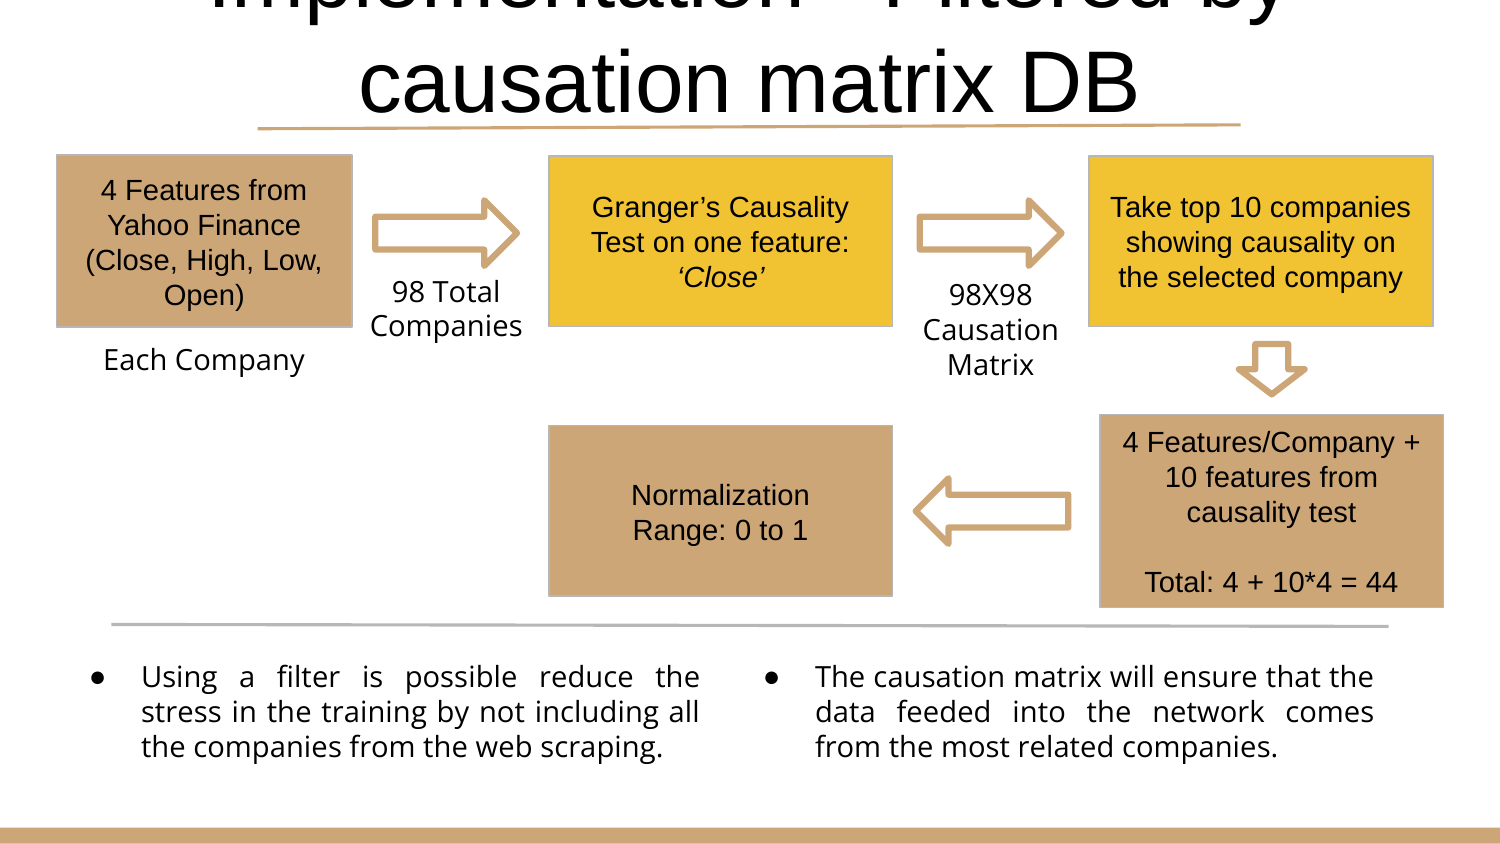

# Implementation - Filtered by causation matrix DB

4 Features from Yahoo Finance
(Close, High, Low, Open)

Granger’s Causality Test on one feature: ‘Close’

Take top 10 companies showing causality on the selected company

98 Total Companies
98X98 Causation Matrix
Each Company

4 Features/Company + 10 features from causality test

Total: 4 + 10*4 = 44

Normalization
Range: 0 to 1

Using a filter is possible reduce the stress in the training by not including all the companies from the web scraping.
The causation matrix will ensure that the data feeded into the network comes from the most related companies.